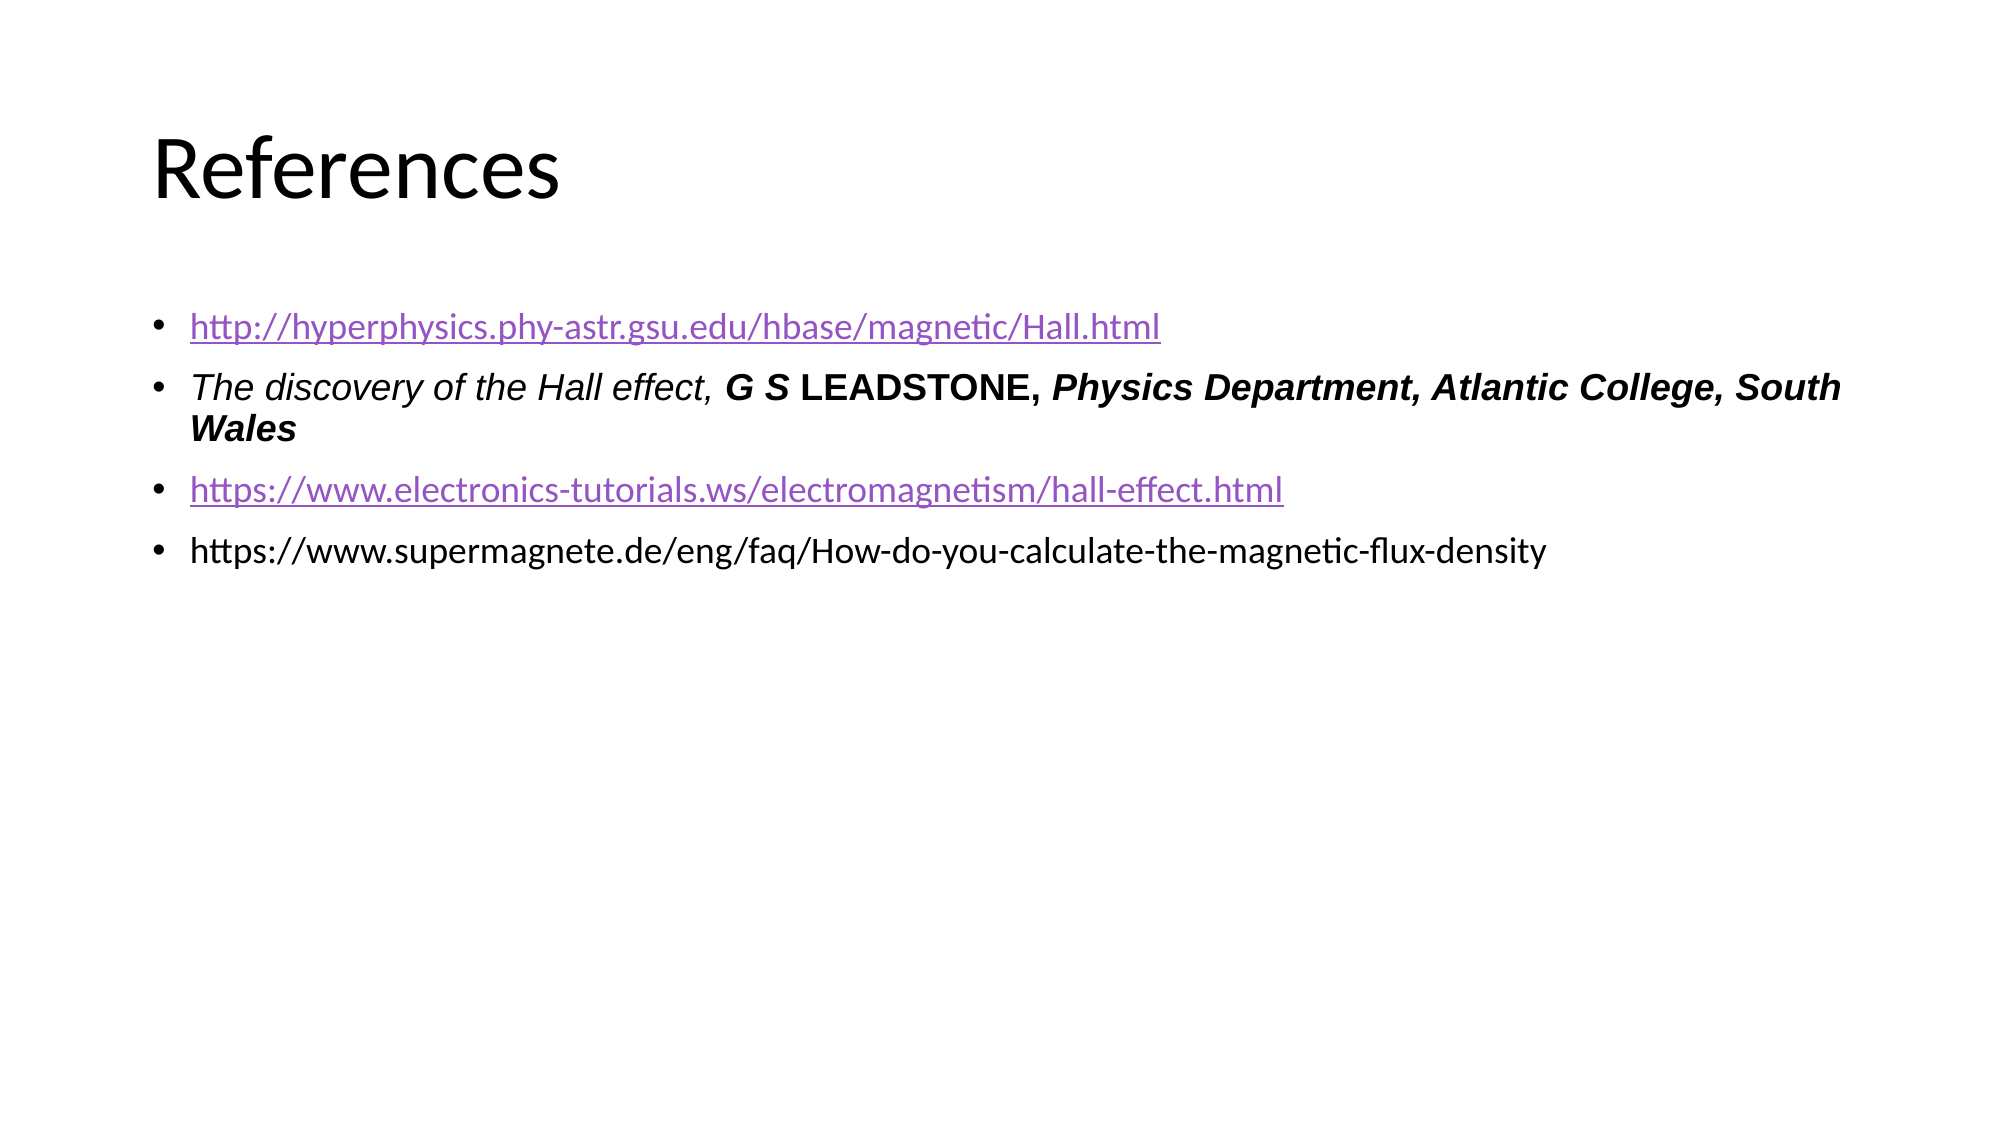

# References
http://hyperphysics.phy-astr.gsu.edu/hbase/magnetic/Hall.html
The discovery of the Hall effect, G S LEADSTONE, Physics Department, Atlantic College, South Wales
https://www.electronics-tutorials.ws/electromagnetism/hall-effect.html
https://www.supermagnete.de/eng/faq/How-do-you-calculate-the-magnetic-flux-density